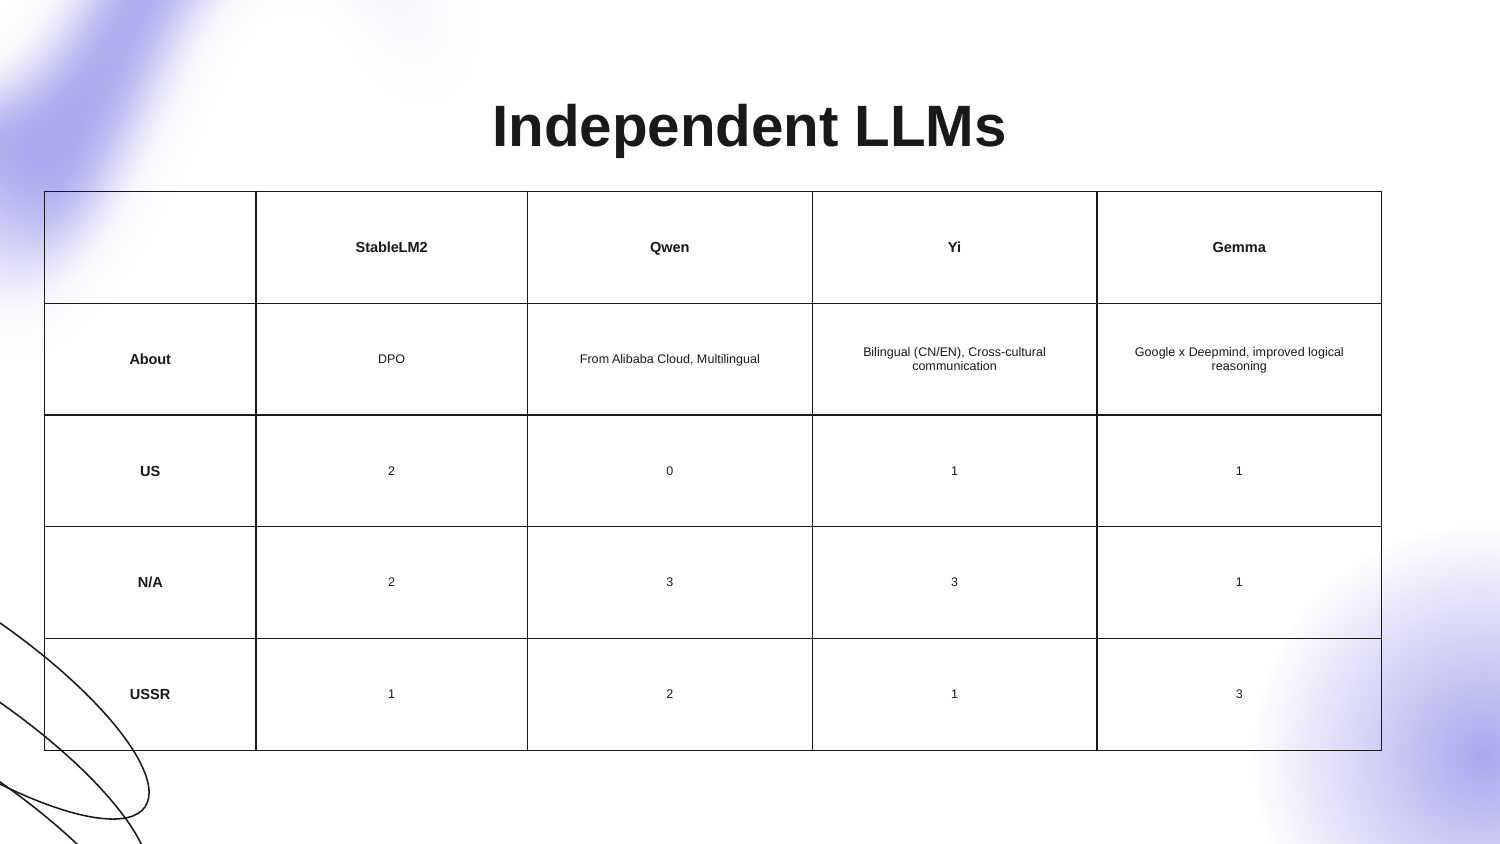

# Independent LLMs
|  | StableLM2 | Qwen | Yi | Gemma |
| --- | --- | --- | --- | --- |
| About | DPO | From Alibaba Cloud, Multilingual | Bilingual (CN/EN), Cross-cultural communication | Google x Deepmind, improved logical reasoning |
| US | 2 | 0 | 1 | 1 |
| N/A | 2 | 3 | 3 | 1 |
| USSR | 1 | 2 | 1 | 3 |